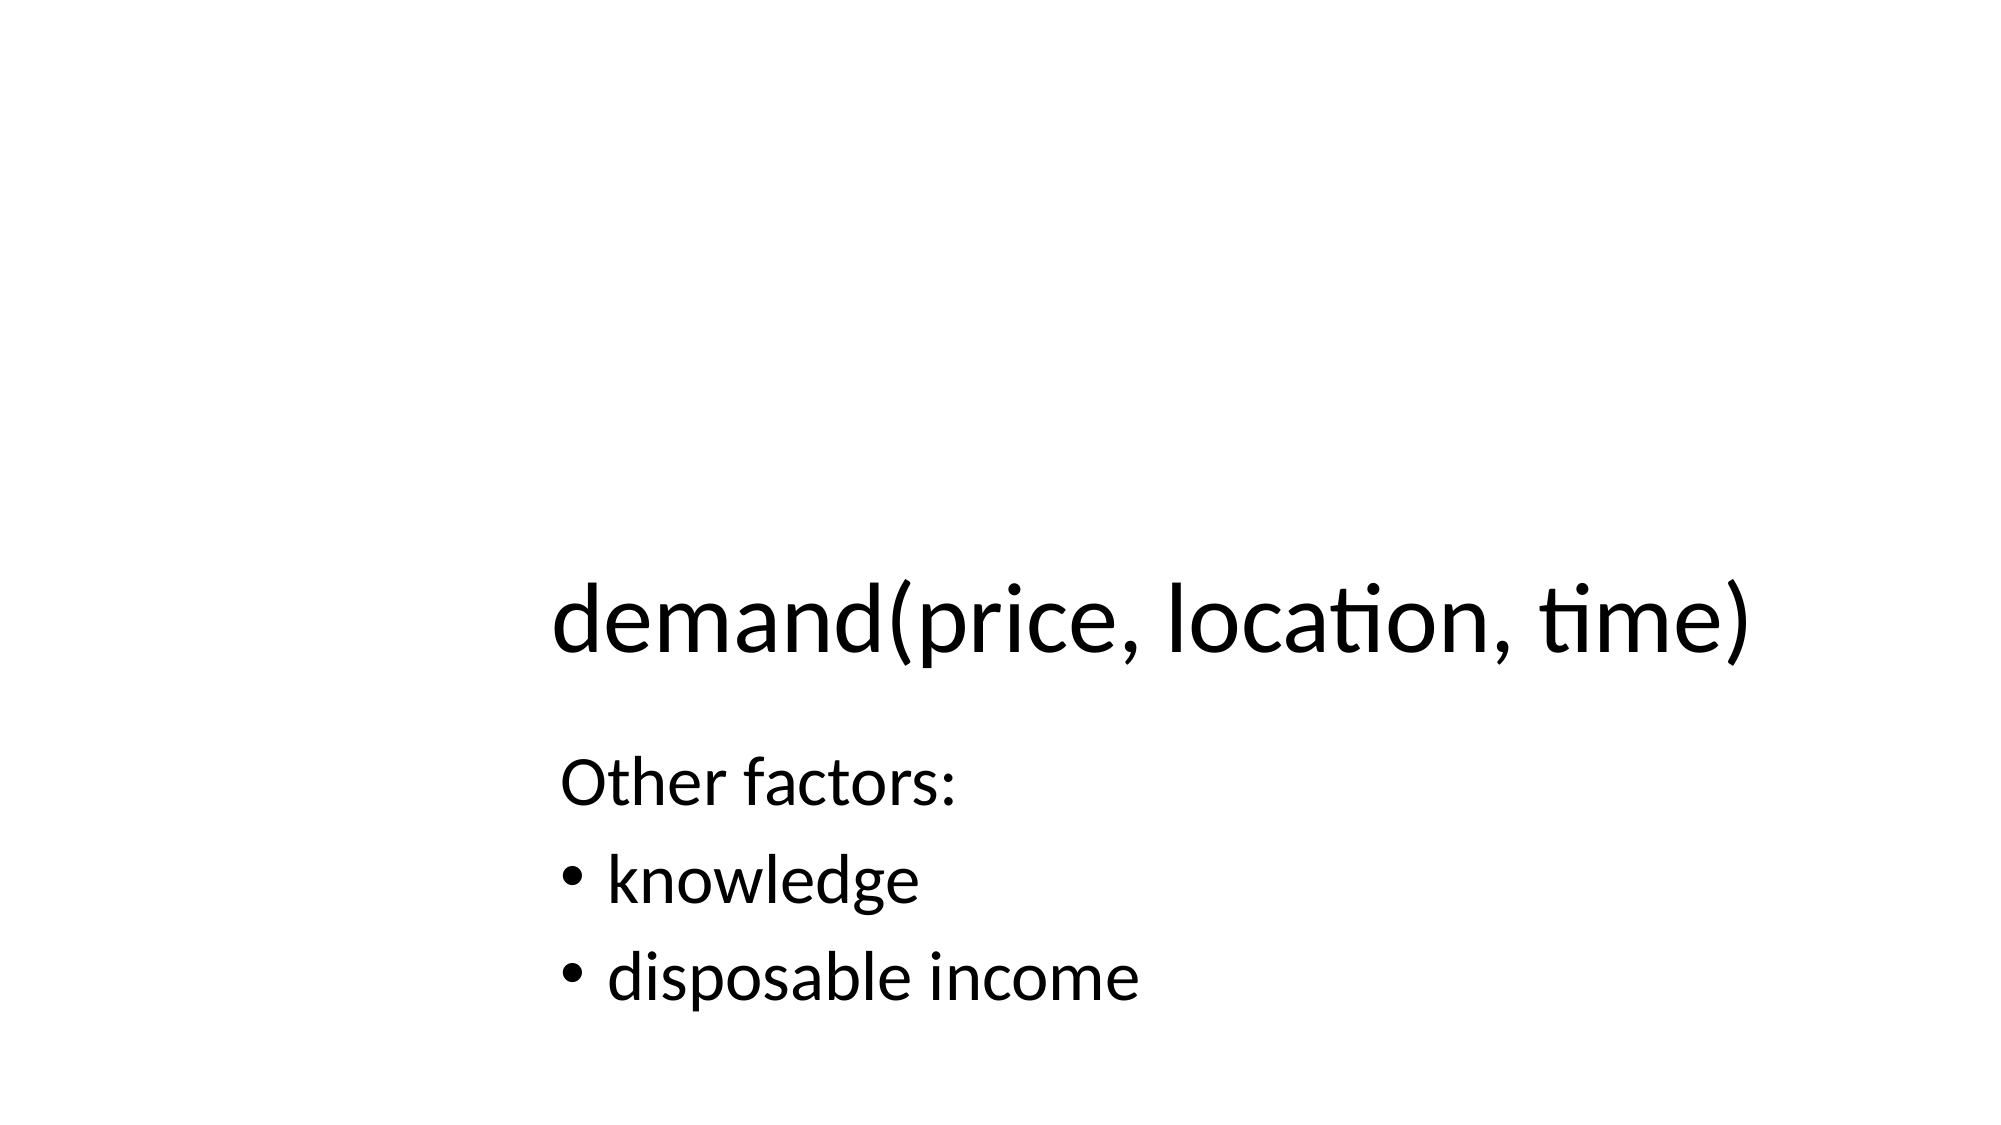

demand(price, location, time)

Other factors:
knowledge
disposable income